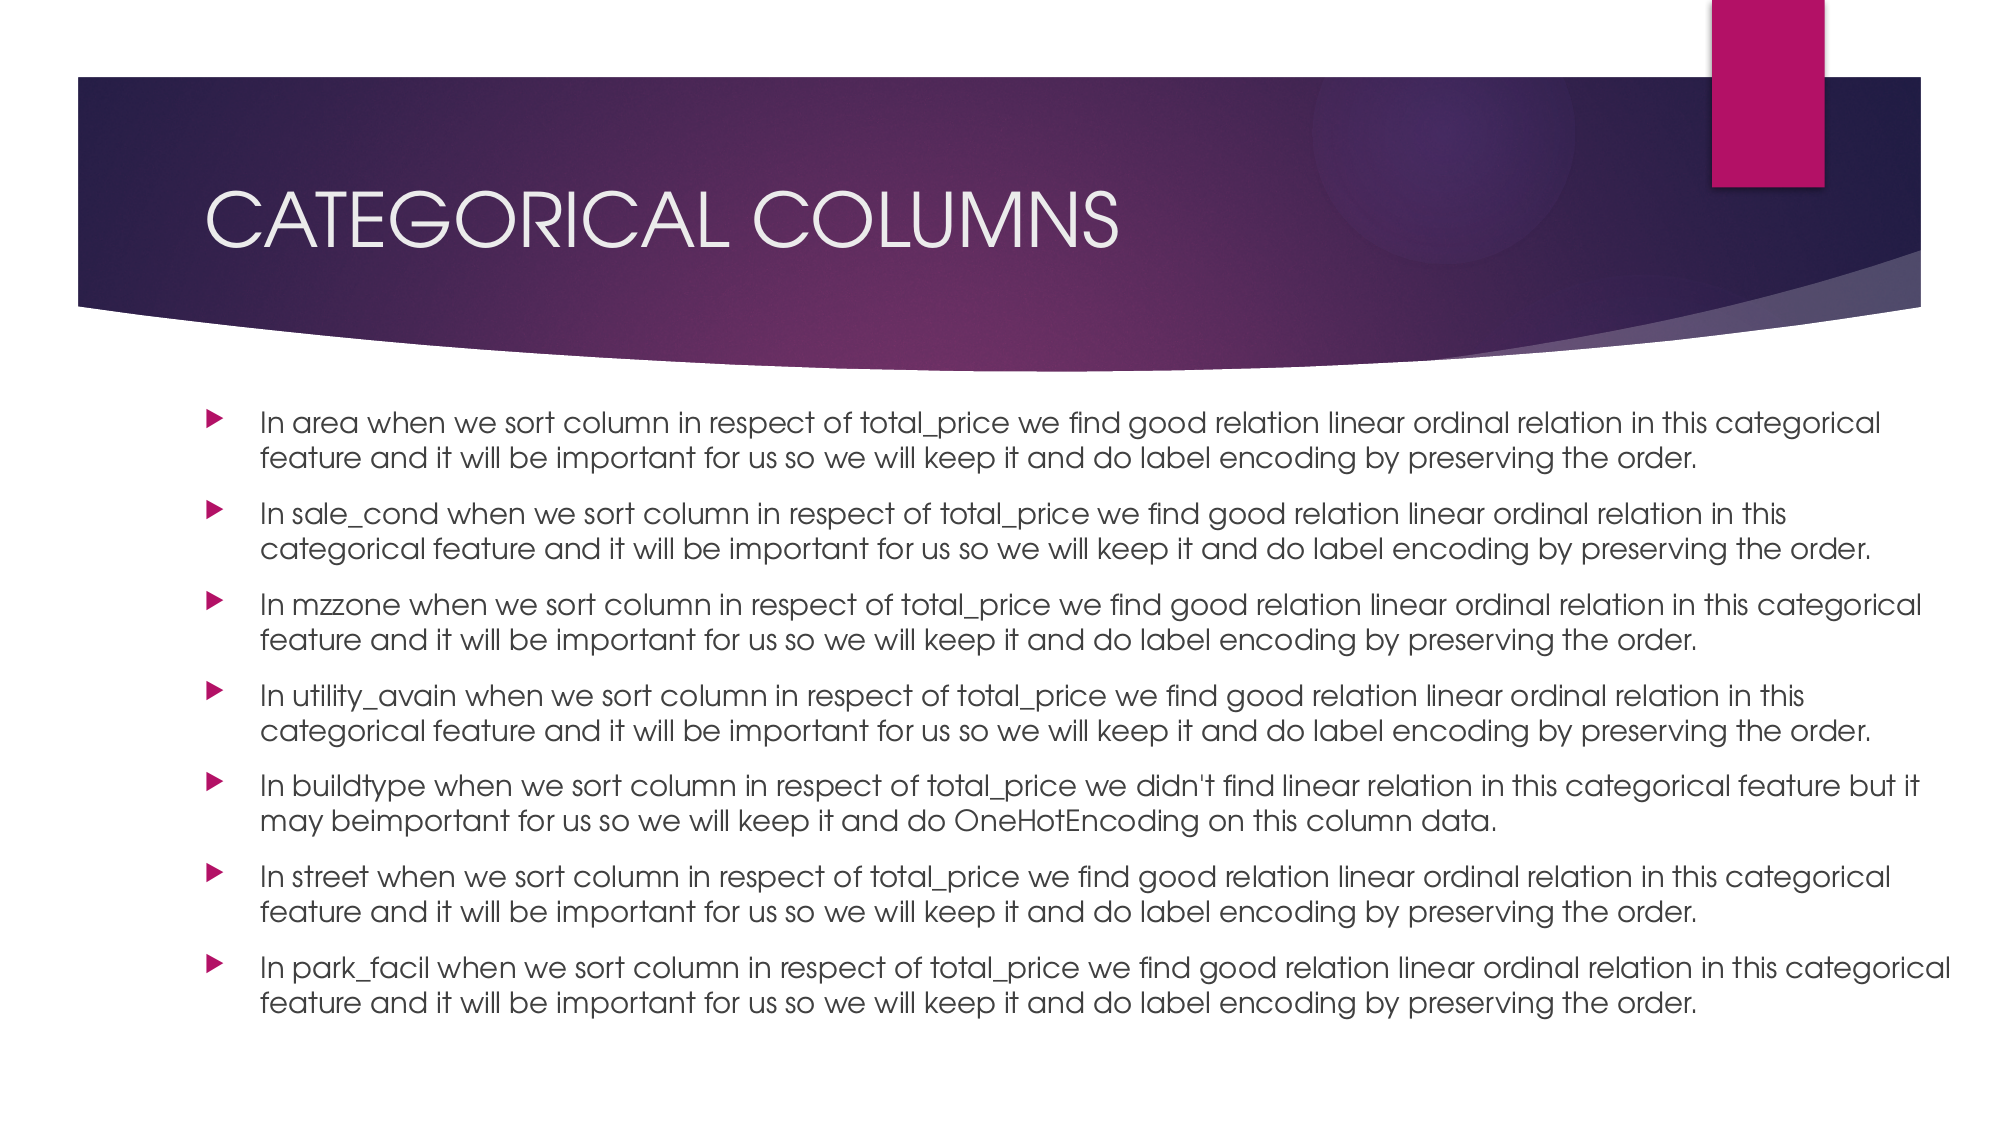

# CATEGORICAL COLUMNS
In area when we sort column in respect of total_price we find good relation linear ordinal relation in this categorical feature and it will be important for us so we will keep it and do label encoding by preserving the order.
In sale_cond when we sort column in respect of total_price we find good relation linear ordinal relation in this categorical feature and it will be important for us so we will keep it and do label encoding by preserving the order.
In mzzone when we sort column in respect of total_price we find good relation linear ordinal relation in this categorical feature and it will be important for us so we will keep it and do label encoding by preserving the order.
In utility_avain when we sort column in respect of total_price we find good relation linear ordinal relation in this categorical feature and it will be important for us so we will keep it and do label encoding by preserving the order.
In buildtype when we sort column in respect of total_price we didn't find linear relation in this categorical feature but it may beimportant for us so we will keep it and do OneHotEncoding on this column data.
In street when we sort column in respect of total_price we find good relation linear ordinal relation in this categorical feature and it will be important for us so we will keep it and do label encoding by preserving the order.
In park_facil when we sort column in respect of total_price we find good relation linear ordinal relation in this categorical feature and it will be important for us so we will keep it and do label encoding by preserving the order.